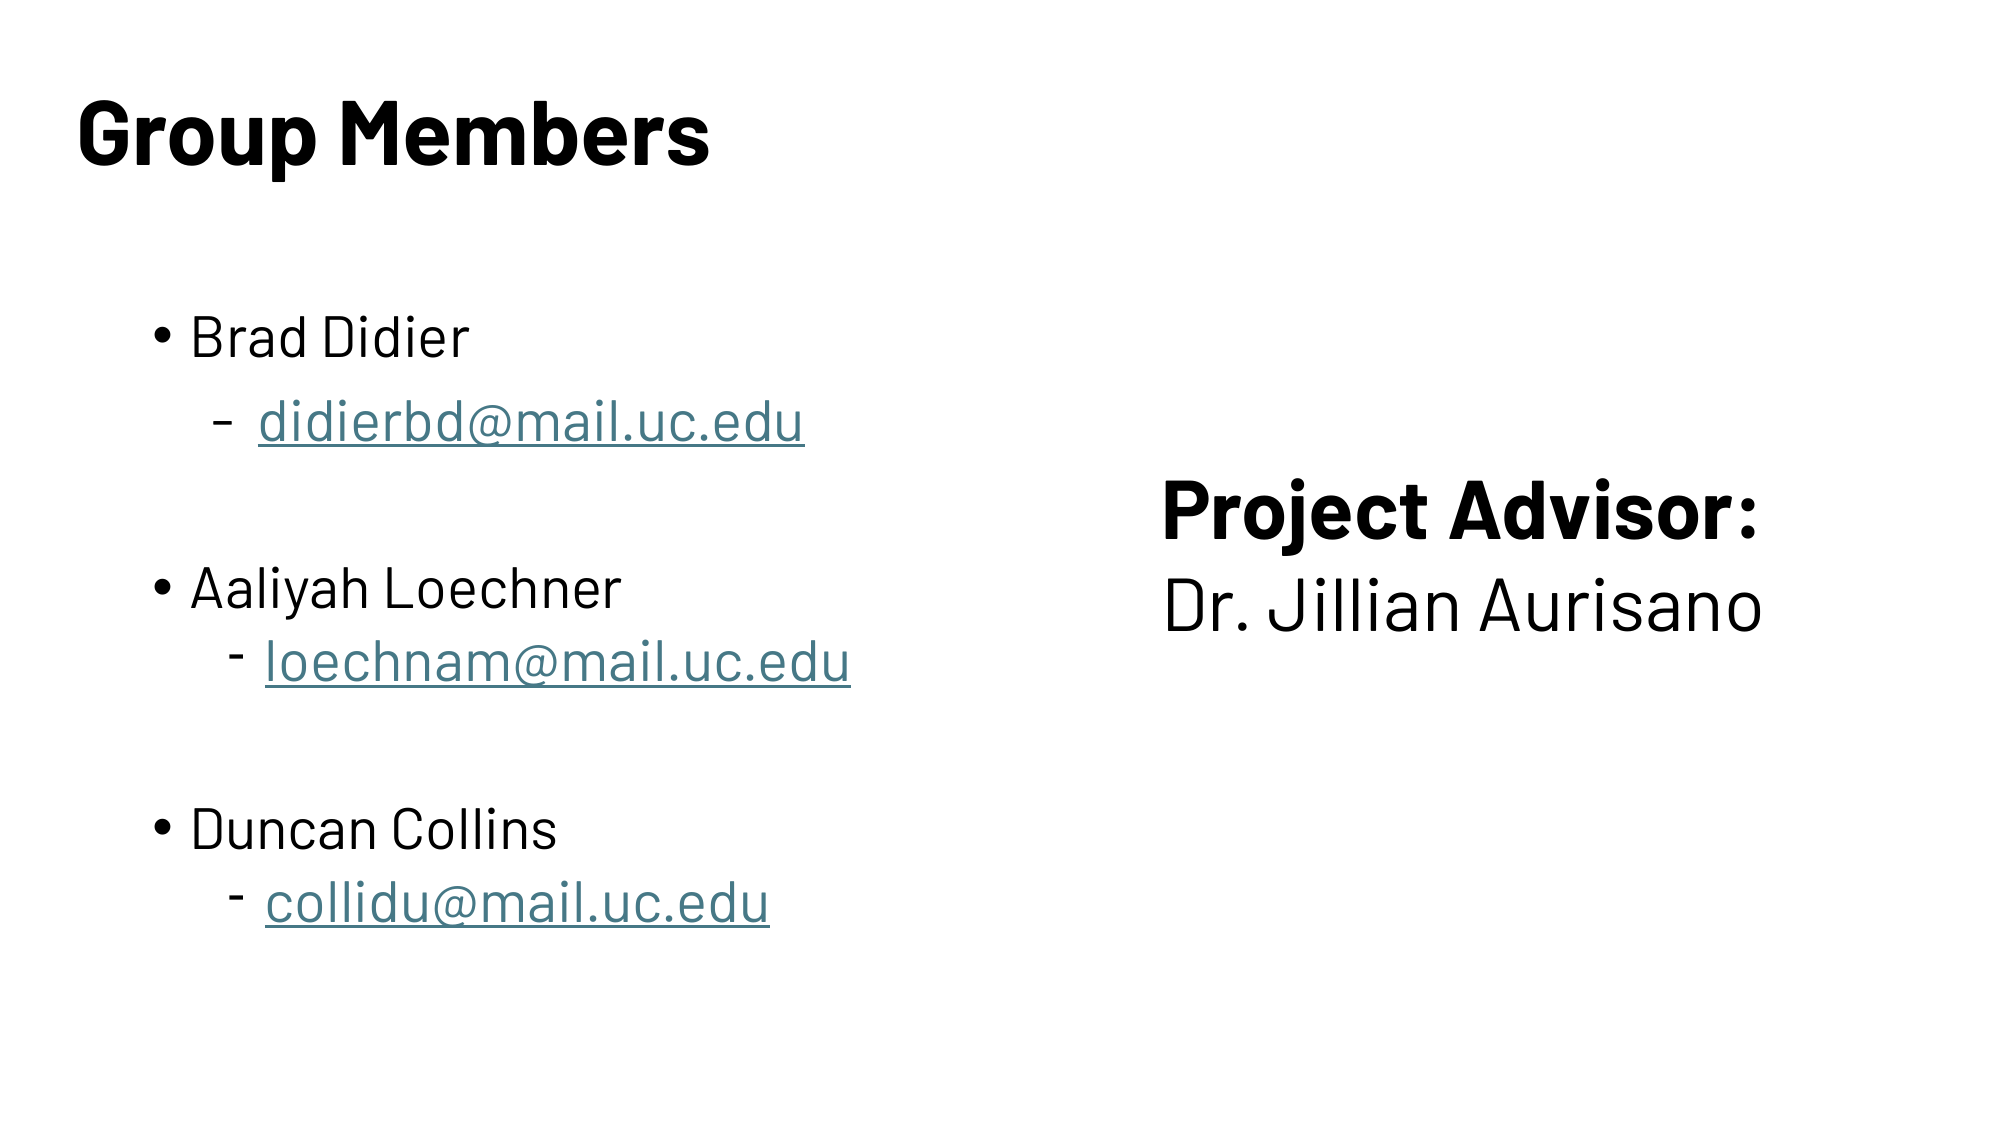

# Group Members
Brad Didier
     -  didierbd@mail.uc.edu

Aaliyah Loechner
loechnam@mail.uc.edu

Duncan Collins
collidu@mail.uc.edu

Project Advisor:
Dr. Jillian Aurisano